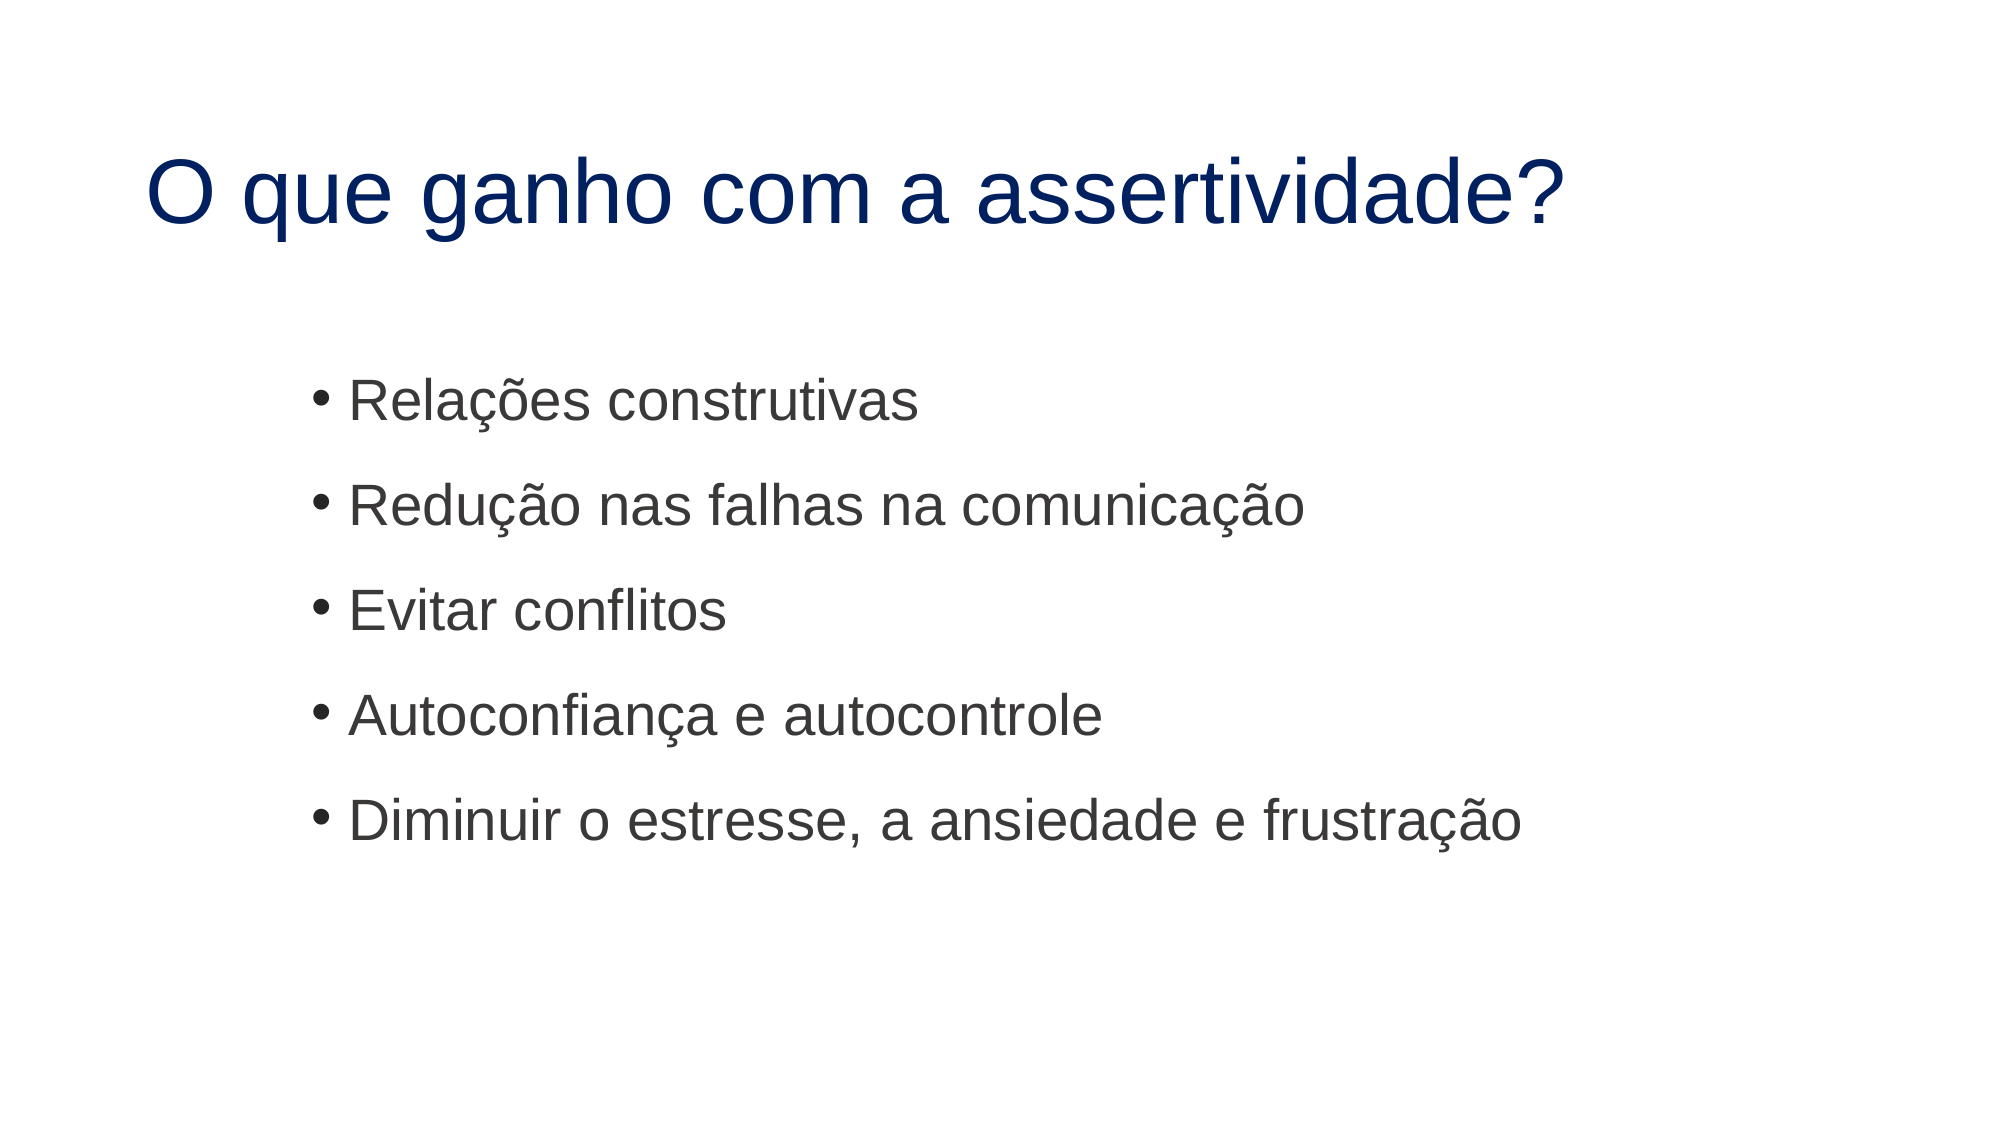

# O que ganho com a assertividade?
 Relações construtivas
 Redução nas falhas na comunicação
 Evitar conflitos
 Autoconfiança e autocontrole
 Diminuir o estresse, a ansiedade e frustração